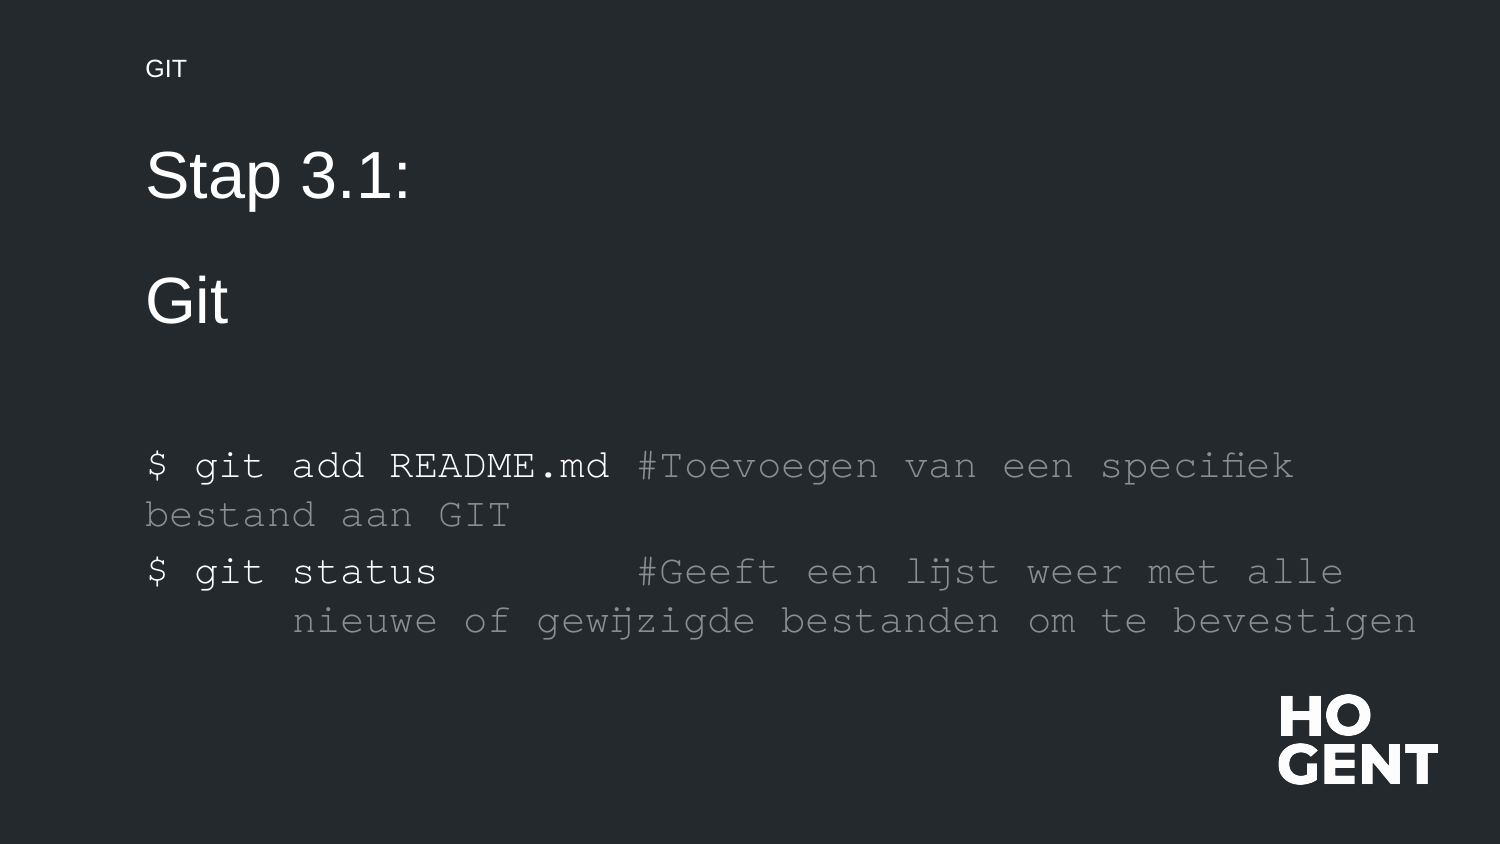

GIT
# Stap 3.1:
Git

$ git add README.md #Toevoegen van een specifiek 							   bestand aan GIT
$ git status        #Geeft een lijst weer met alle 							nieuwe of gewijzigde bestanden 							om te bevestigen